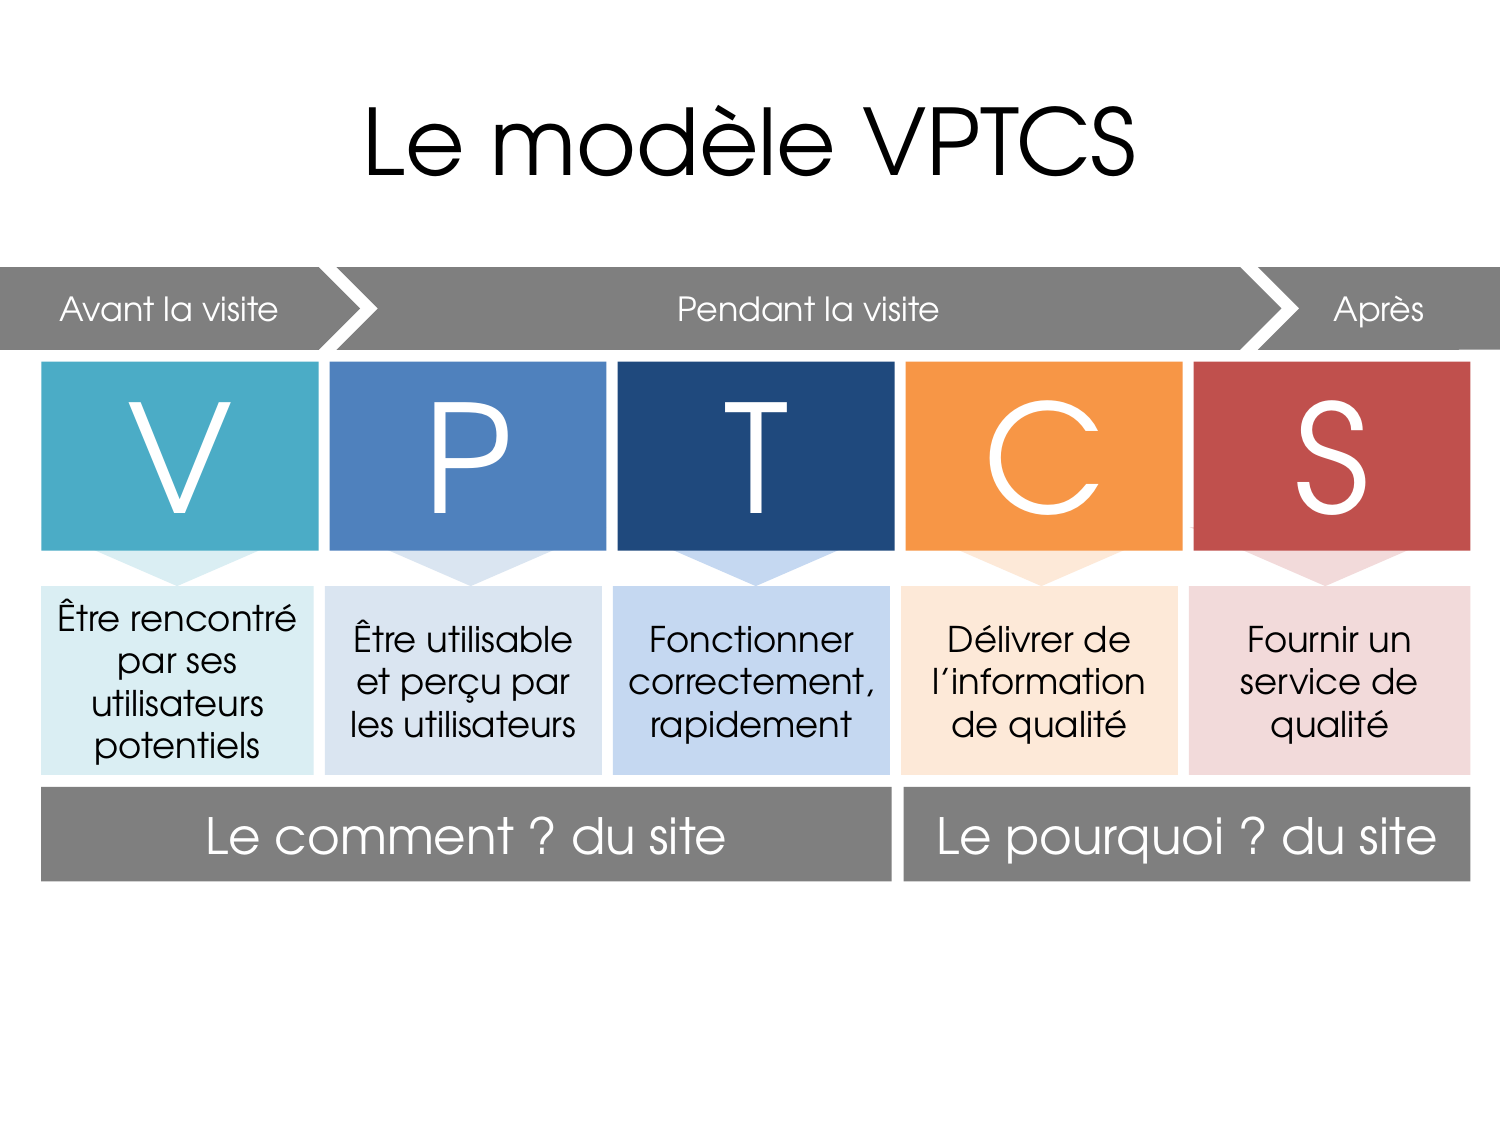

# Le modèle VPTCS
Avant la visite
Pendant la visite
Après

P

Être utilisable et perçu par les utilisateurs
T

Fonctionner correctement, rapidement
C

Délivrer de l’information de qualité
S

Fournir un service de qualité
V

Être rencontré par ses utilisateurs potentiels
Le comment ? du site
Le pourquoi ? du site